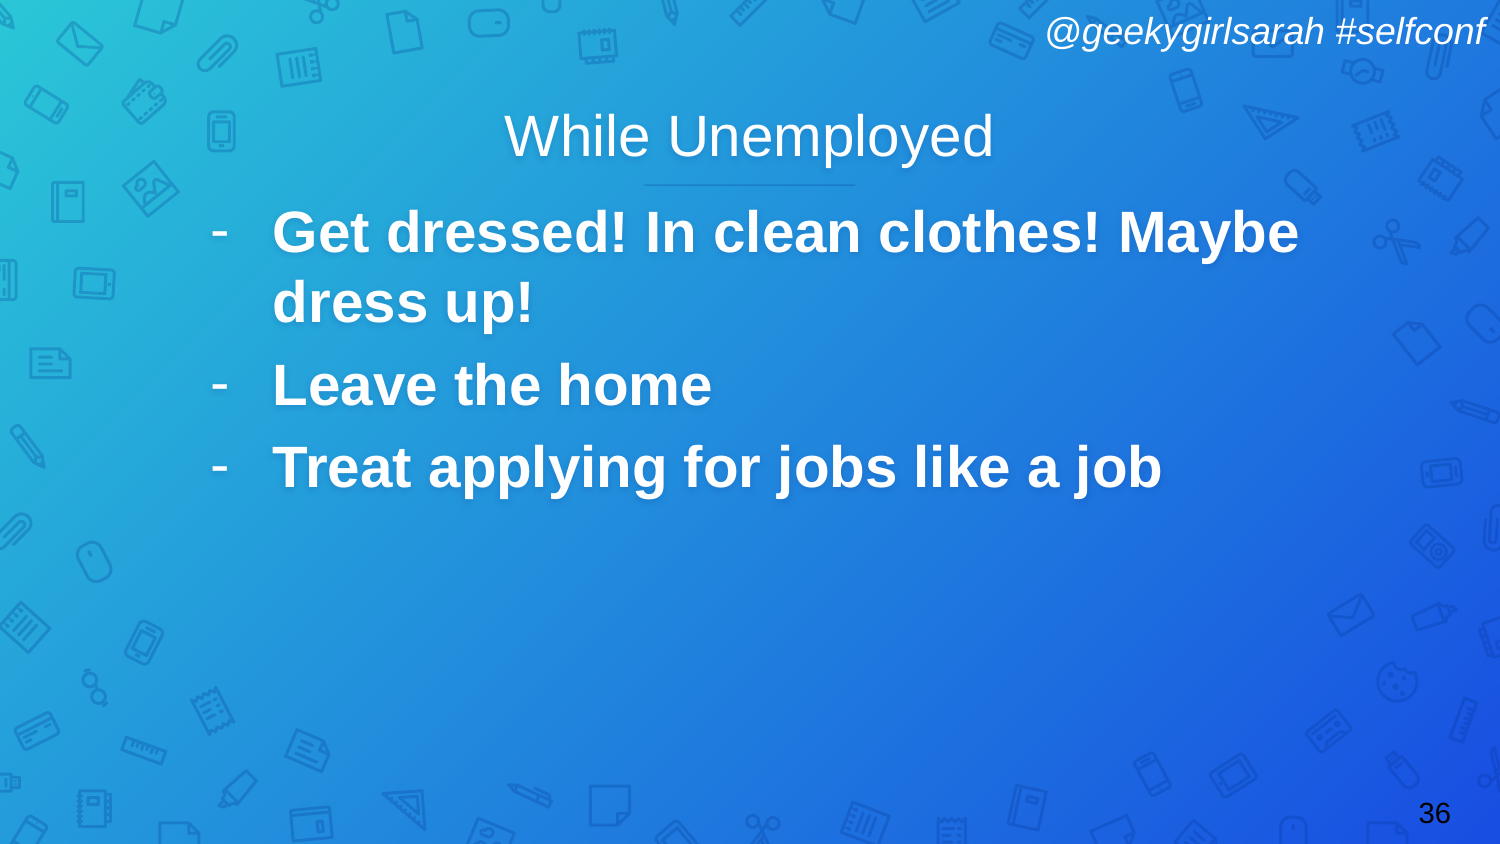

# While Unemployed
Get dressed! In clean clothes! Maybe dress up!
Leave the home
Treat applying for jobs like a job

36